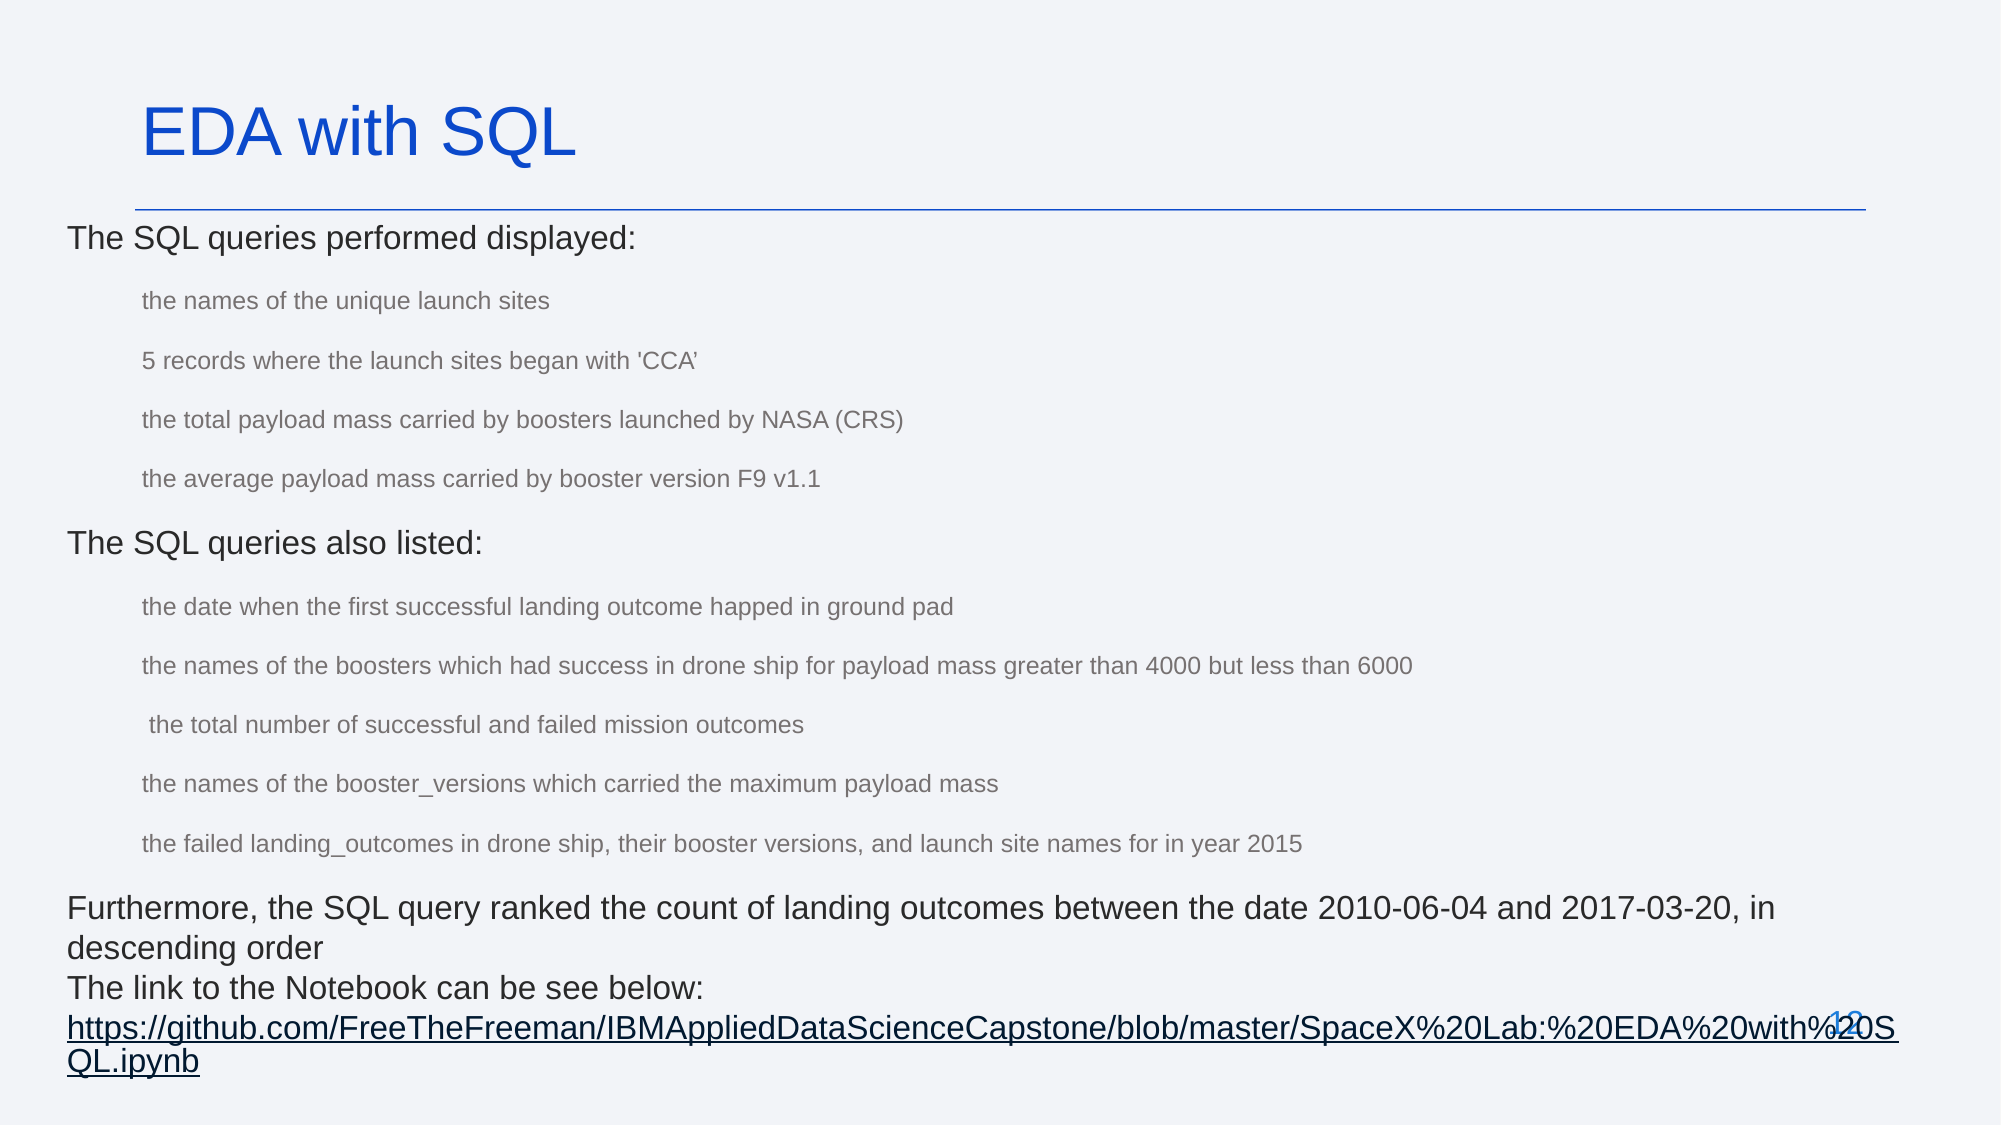

EDA with SQL
The SQL queries performed displayed:
the names of the unique launch sites
5 records where the launch sites began with 'CCA’
the total payload mass carried by boosters launched by NASA (CRS)
the average payload mass carried by booster version F9 v1.1
The SQL queries also listed:
the date when the first successful landing outcome happed in ground pad
the names of the boosters which had success in drone ship for payload mass greater than 4000 but less than 6000
 the total number of successful and failed mission outcomes
the names of the booster_versions which carried the maximum payload mass
the failed landing_outcomes in drone ship, their booster versions, and launch site names for in year 2015
Furthermore, the SQL query ranked the count of landing outcomes between the date 2010-06-04 and 2017-03-20, in descending order
The link to the Notebook can be see below: https://github.com/FreeTheFreeman/IBMAppliedDataScienceCapstone/blob/master/SpaceX%20Lab:%20EDA%20with%20SQL.ipynb
12